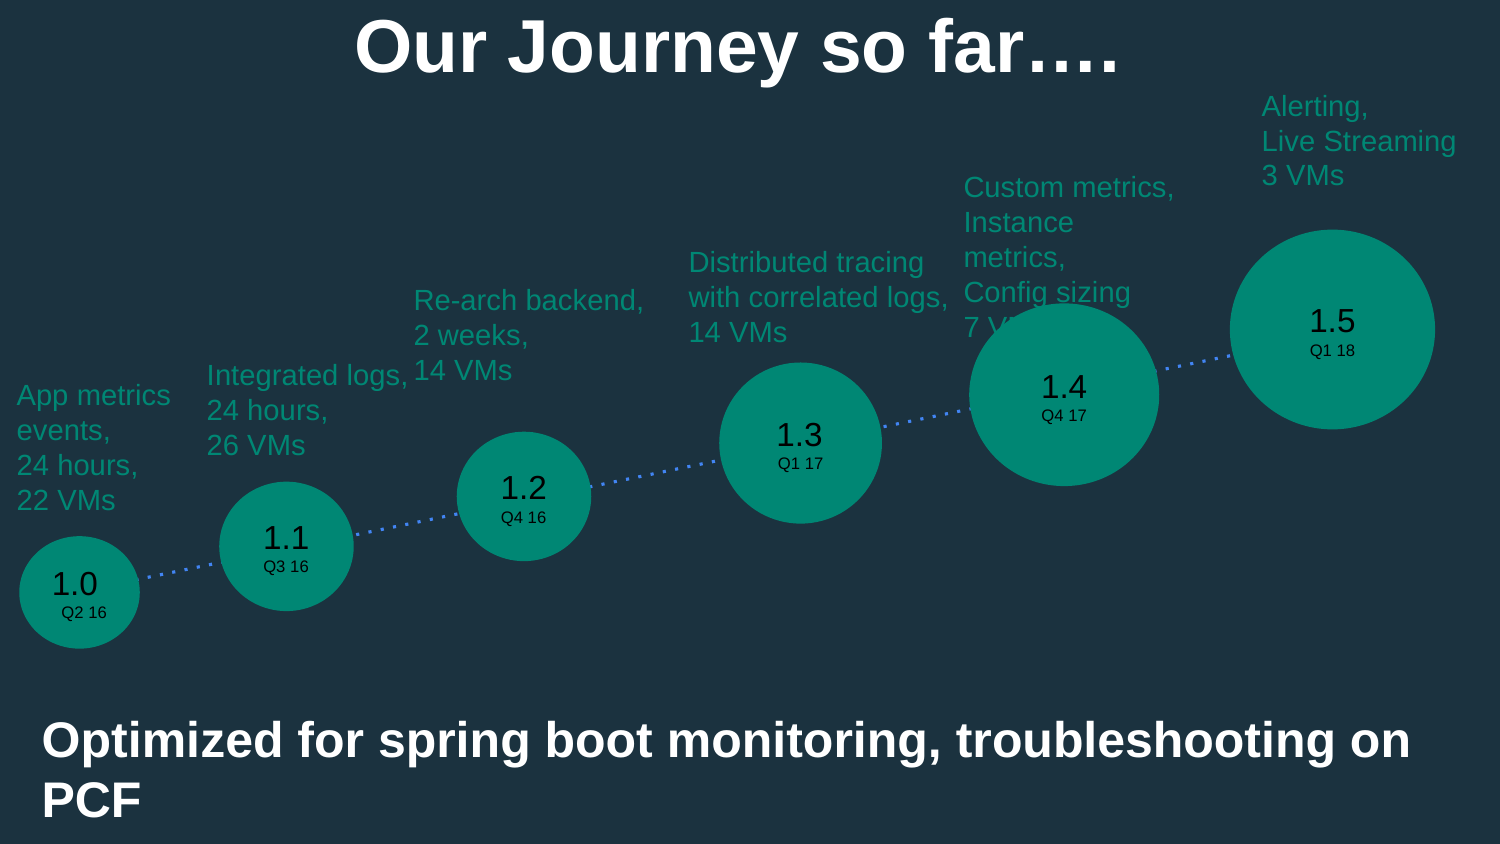

# Our Journey so far….
Alerting,
Live Streaming
3 VMs

Custom metrics,
Instance metrics,
Config sizing
7 VMs

Distributed tracing with correlated logs,
14 VMs

1.5
Q1 18
Re-arch backend,
2 weeks,
14 VMs

1.4
Q4 17
Integrated logs,
24 hours,
26 VMs

App metrics events,
24 hours,
22 VMs
  1.3
Q1 17
 1.2
  Q4 16
 1.1
  Q3 16
1.0
  Q2 16
Optimized for spring boot monitoring, troubleshooting on PCF